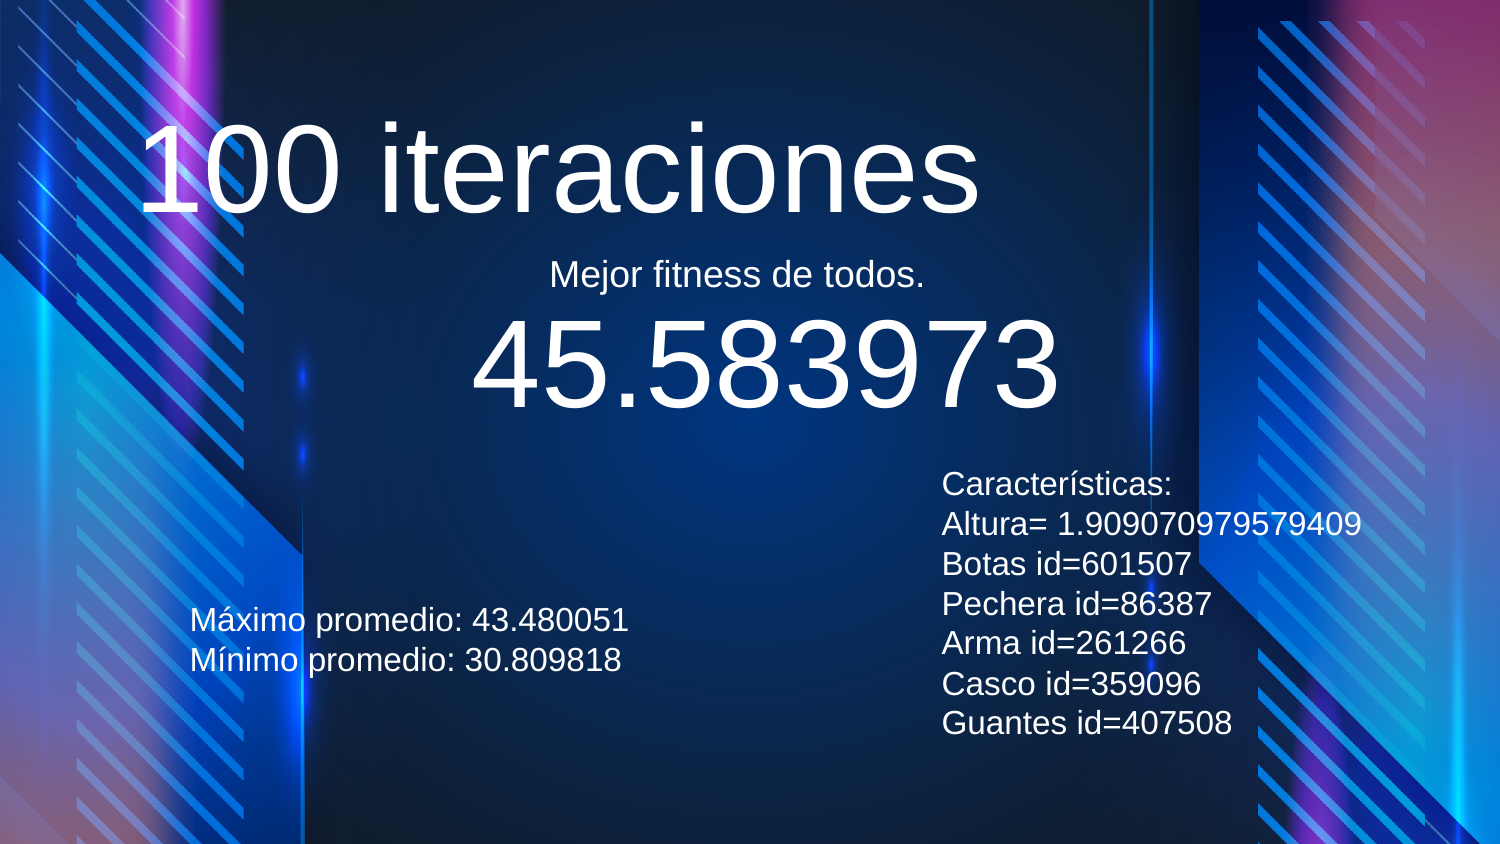

100 iteraciones
Mejor fitness de todos.
# 45.583973

Características:
Altura= 1.909070979579409
Botas id=601507
Pechera id=86387
Arma id=261266
Casco id=359096
Guantes id=407508
Máximo promedio: 43.480051
Mínimo promedio: 30.809818